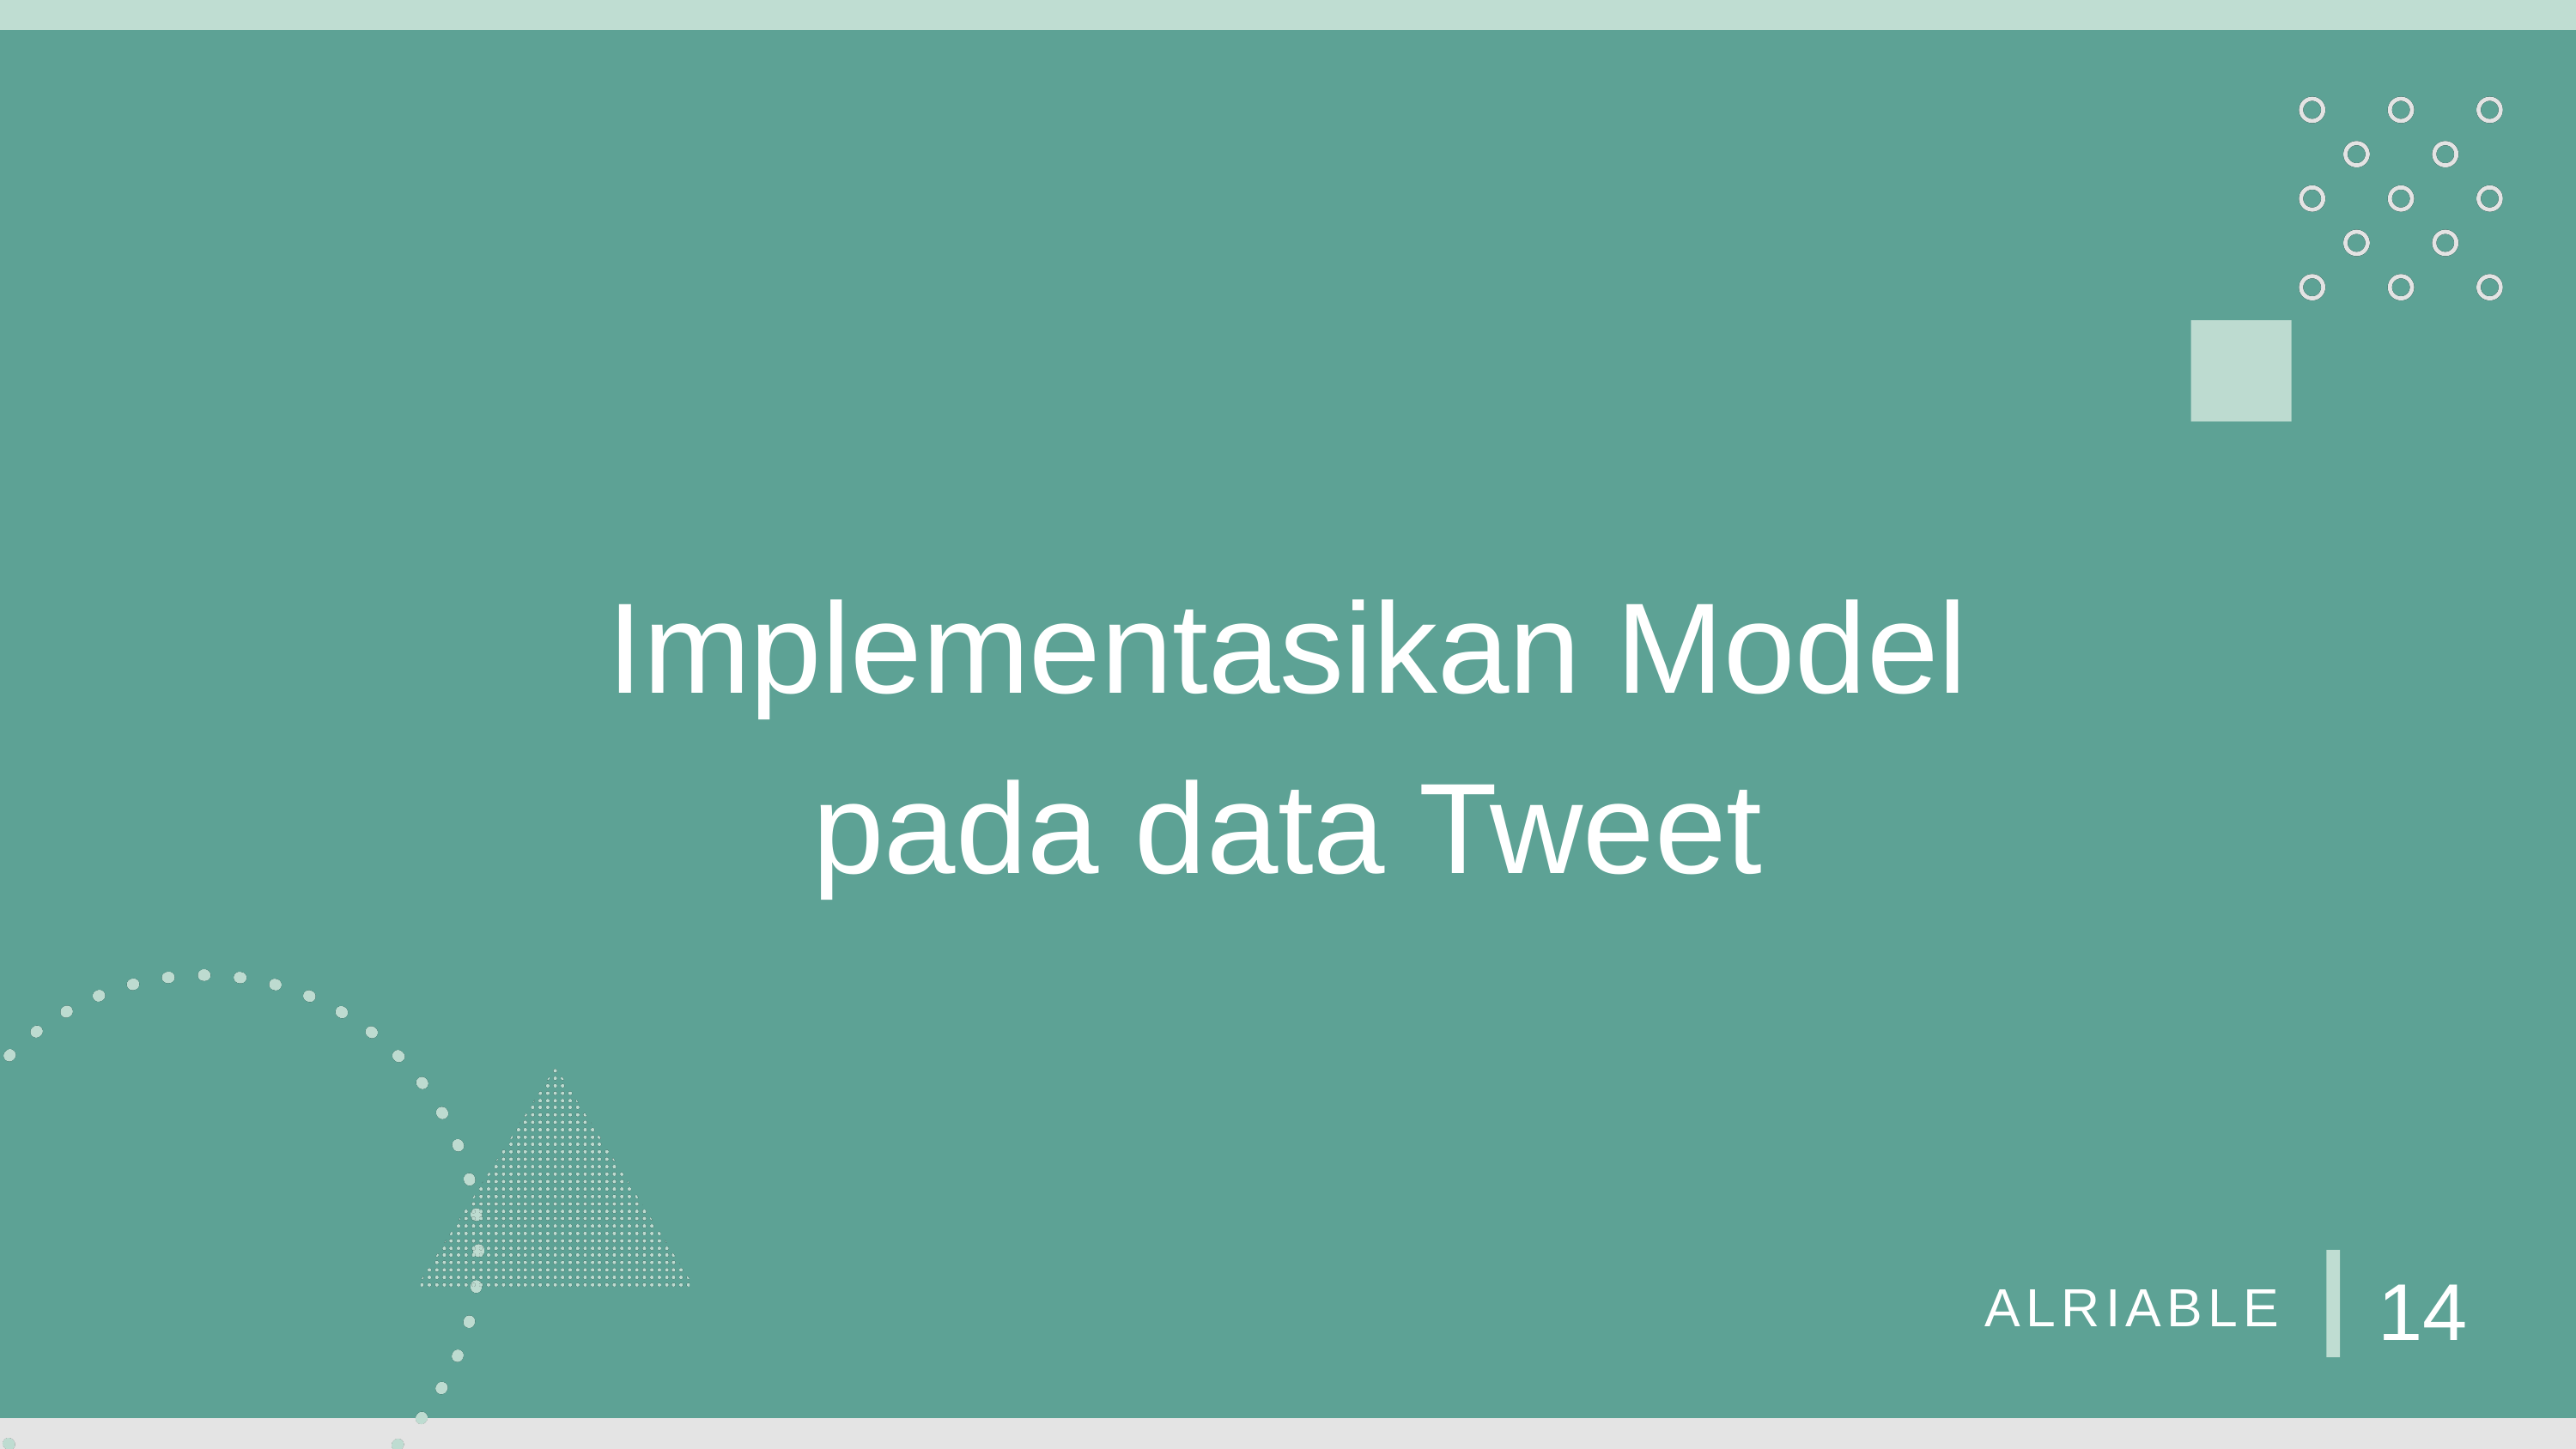

Implementasikan Model pada data Tweet

14

ALRIABLE